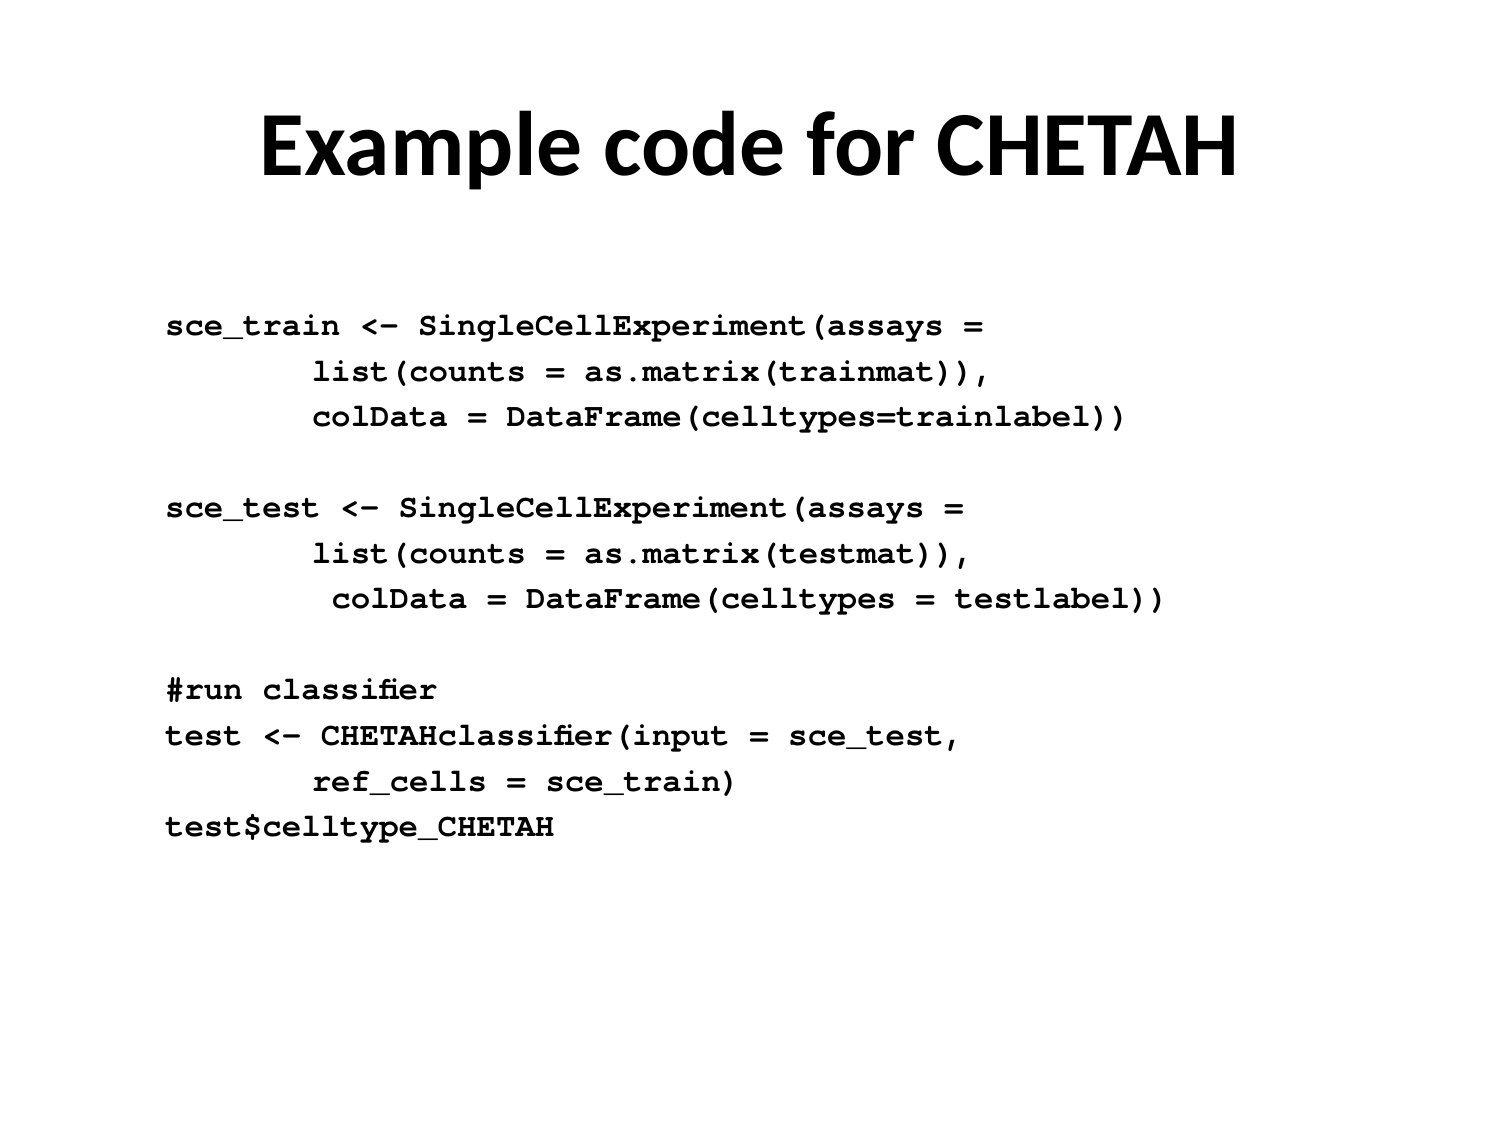

# Example code for CHETAH
sce_train <- SingleCellExperiment(assays =
	list(counts = as.matrix(trainmat)),
		colData = DataFrame(celltypes=trainlabel))

sce_test <- SingleCellExperiment(assays =
	list(counts = as.matrix(testmat)),
		 colData = DataFrame(celltypes = testlabel))

#run classifier
test <- CHETAHclassifier(input = sce_test,
						ref_cells = sce_train)
test$celltype_CHETAH